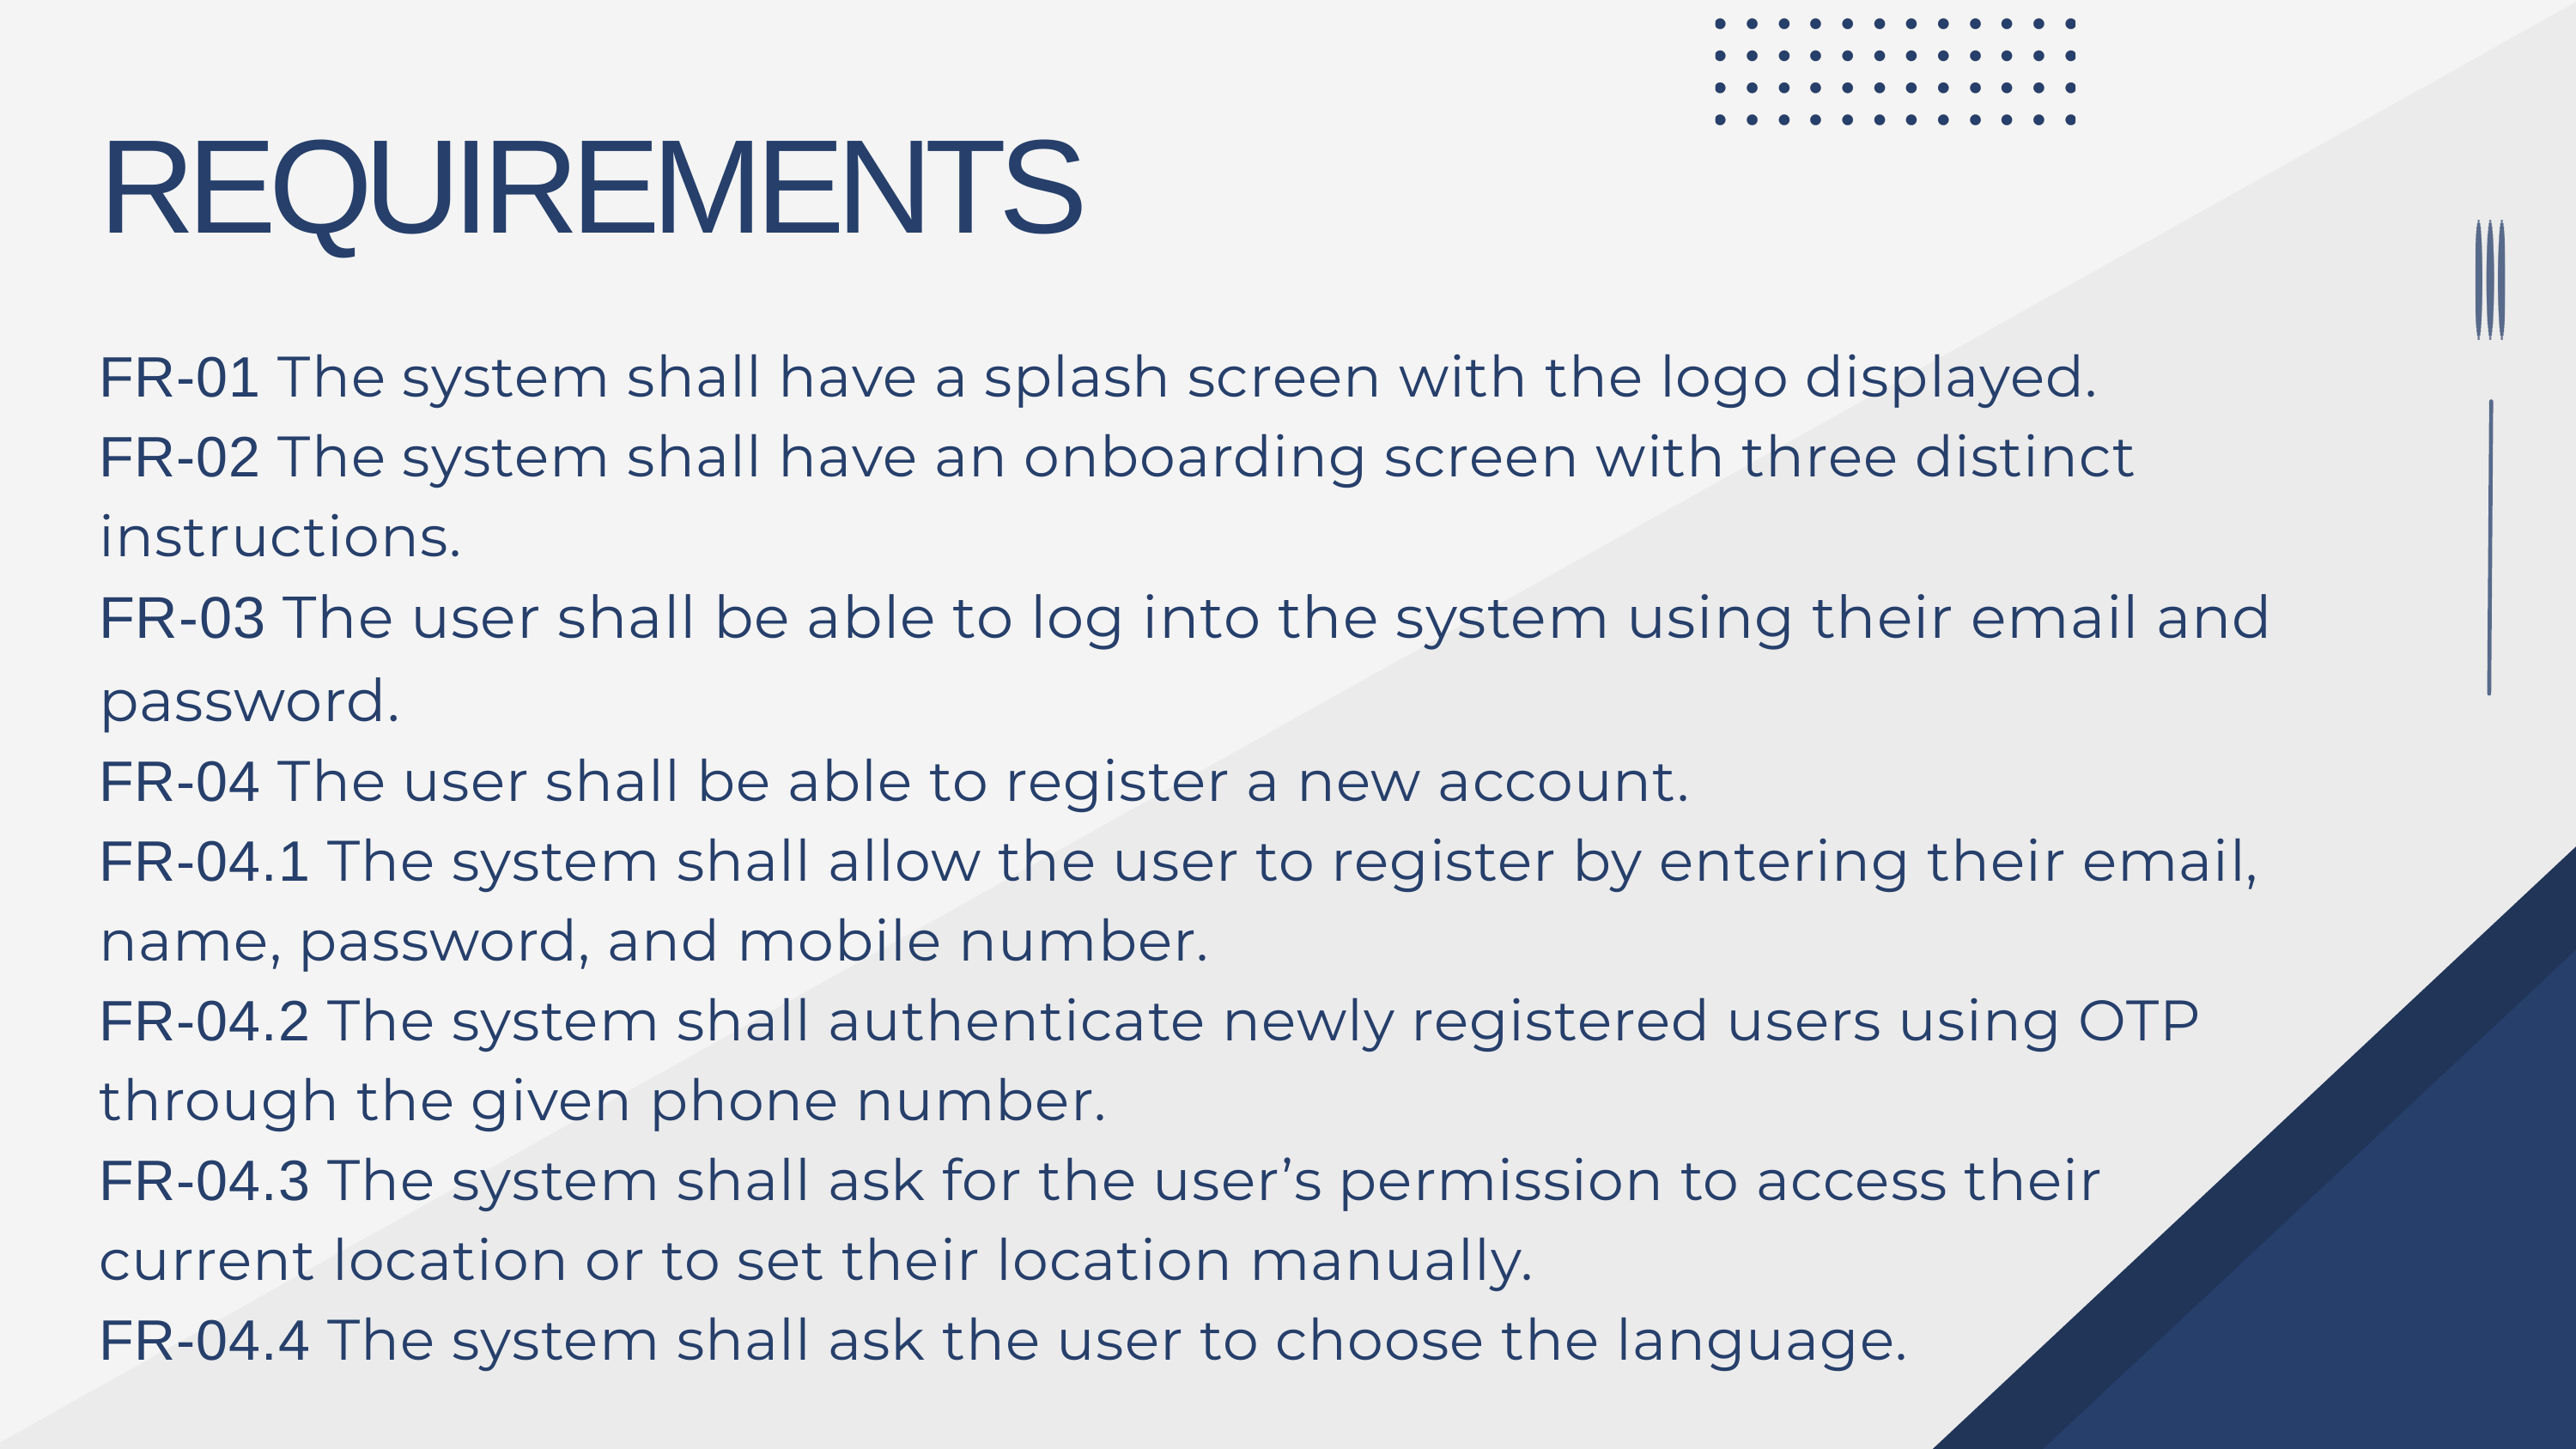

REQUIREMENTS

FR-01 The system shall have a splash screen with the logo displayed.
FR-02 The system shall have an onboarding screen with three distinct instructions.
FR-03 The user shall be able to log into the system using their email and password.
FR-04 The user shall be able to register a new account.
FR-04.1 The system shall allow the user to register by entering their email, name, password, and mobile number.
FR-04.2 The system shall authenticate newly registered users using OTP through the given phone number.
FR-04.3 The system shall ask for the user’s permission to access their current location or to set their location manually.
FR-04.4 The system shall ask the user to choose the language.